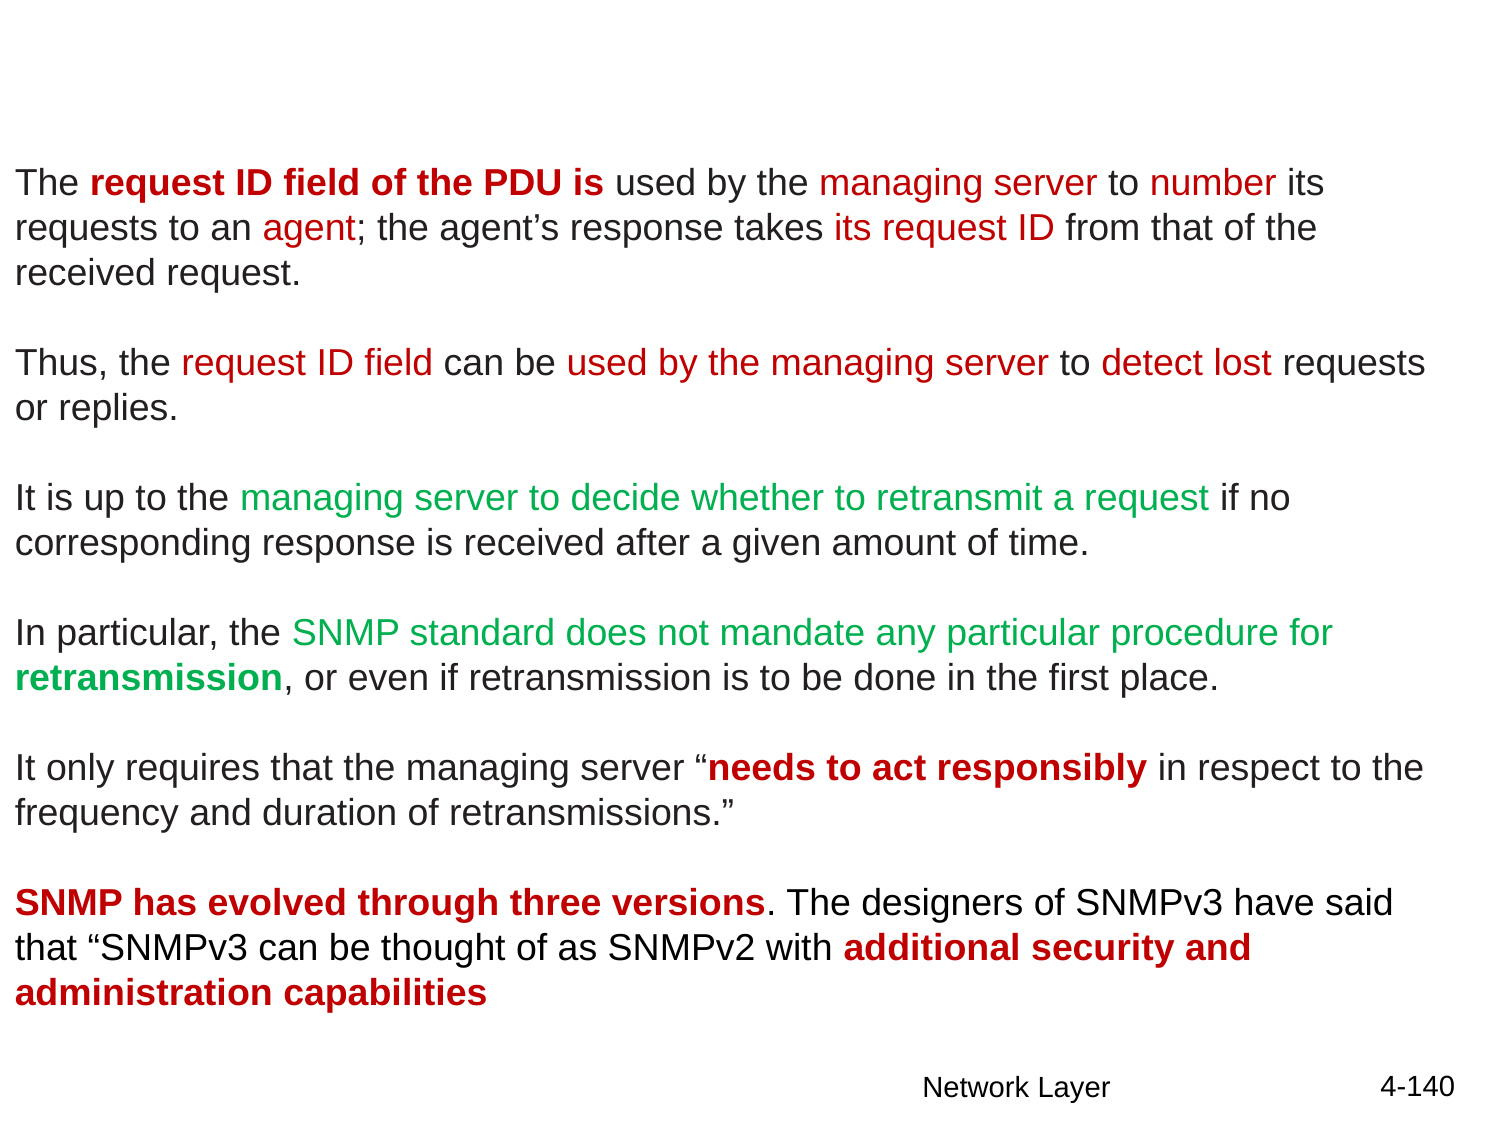

The request ID field of the PDU is used by the managing server to number its requests to an agent; the agent’s response takes its request ID from that of the received request.

Thus, the request ID field can be used by the managing server to detect lost requests or replies.

It is up to the managing server to decide whether to retransmit a request if no corresponding response is received after a given amount of time.

In particular, the SNMP standard does not mandate any particular procedure for retransmission, or even if retransmission is to be done in the first place.

It only requires that the managing server “needs to act responsibly in respect to the frequency and duration of retransmissions.”

SNMP has evolved through three versions. The designers of SNMPv3 have said
that “SNMPv3 can be thought of as SNMPv2 with additional security and administration capabilities
4-140
Network Layer